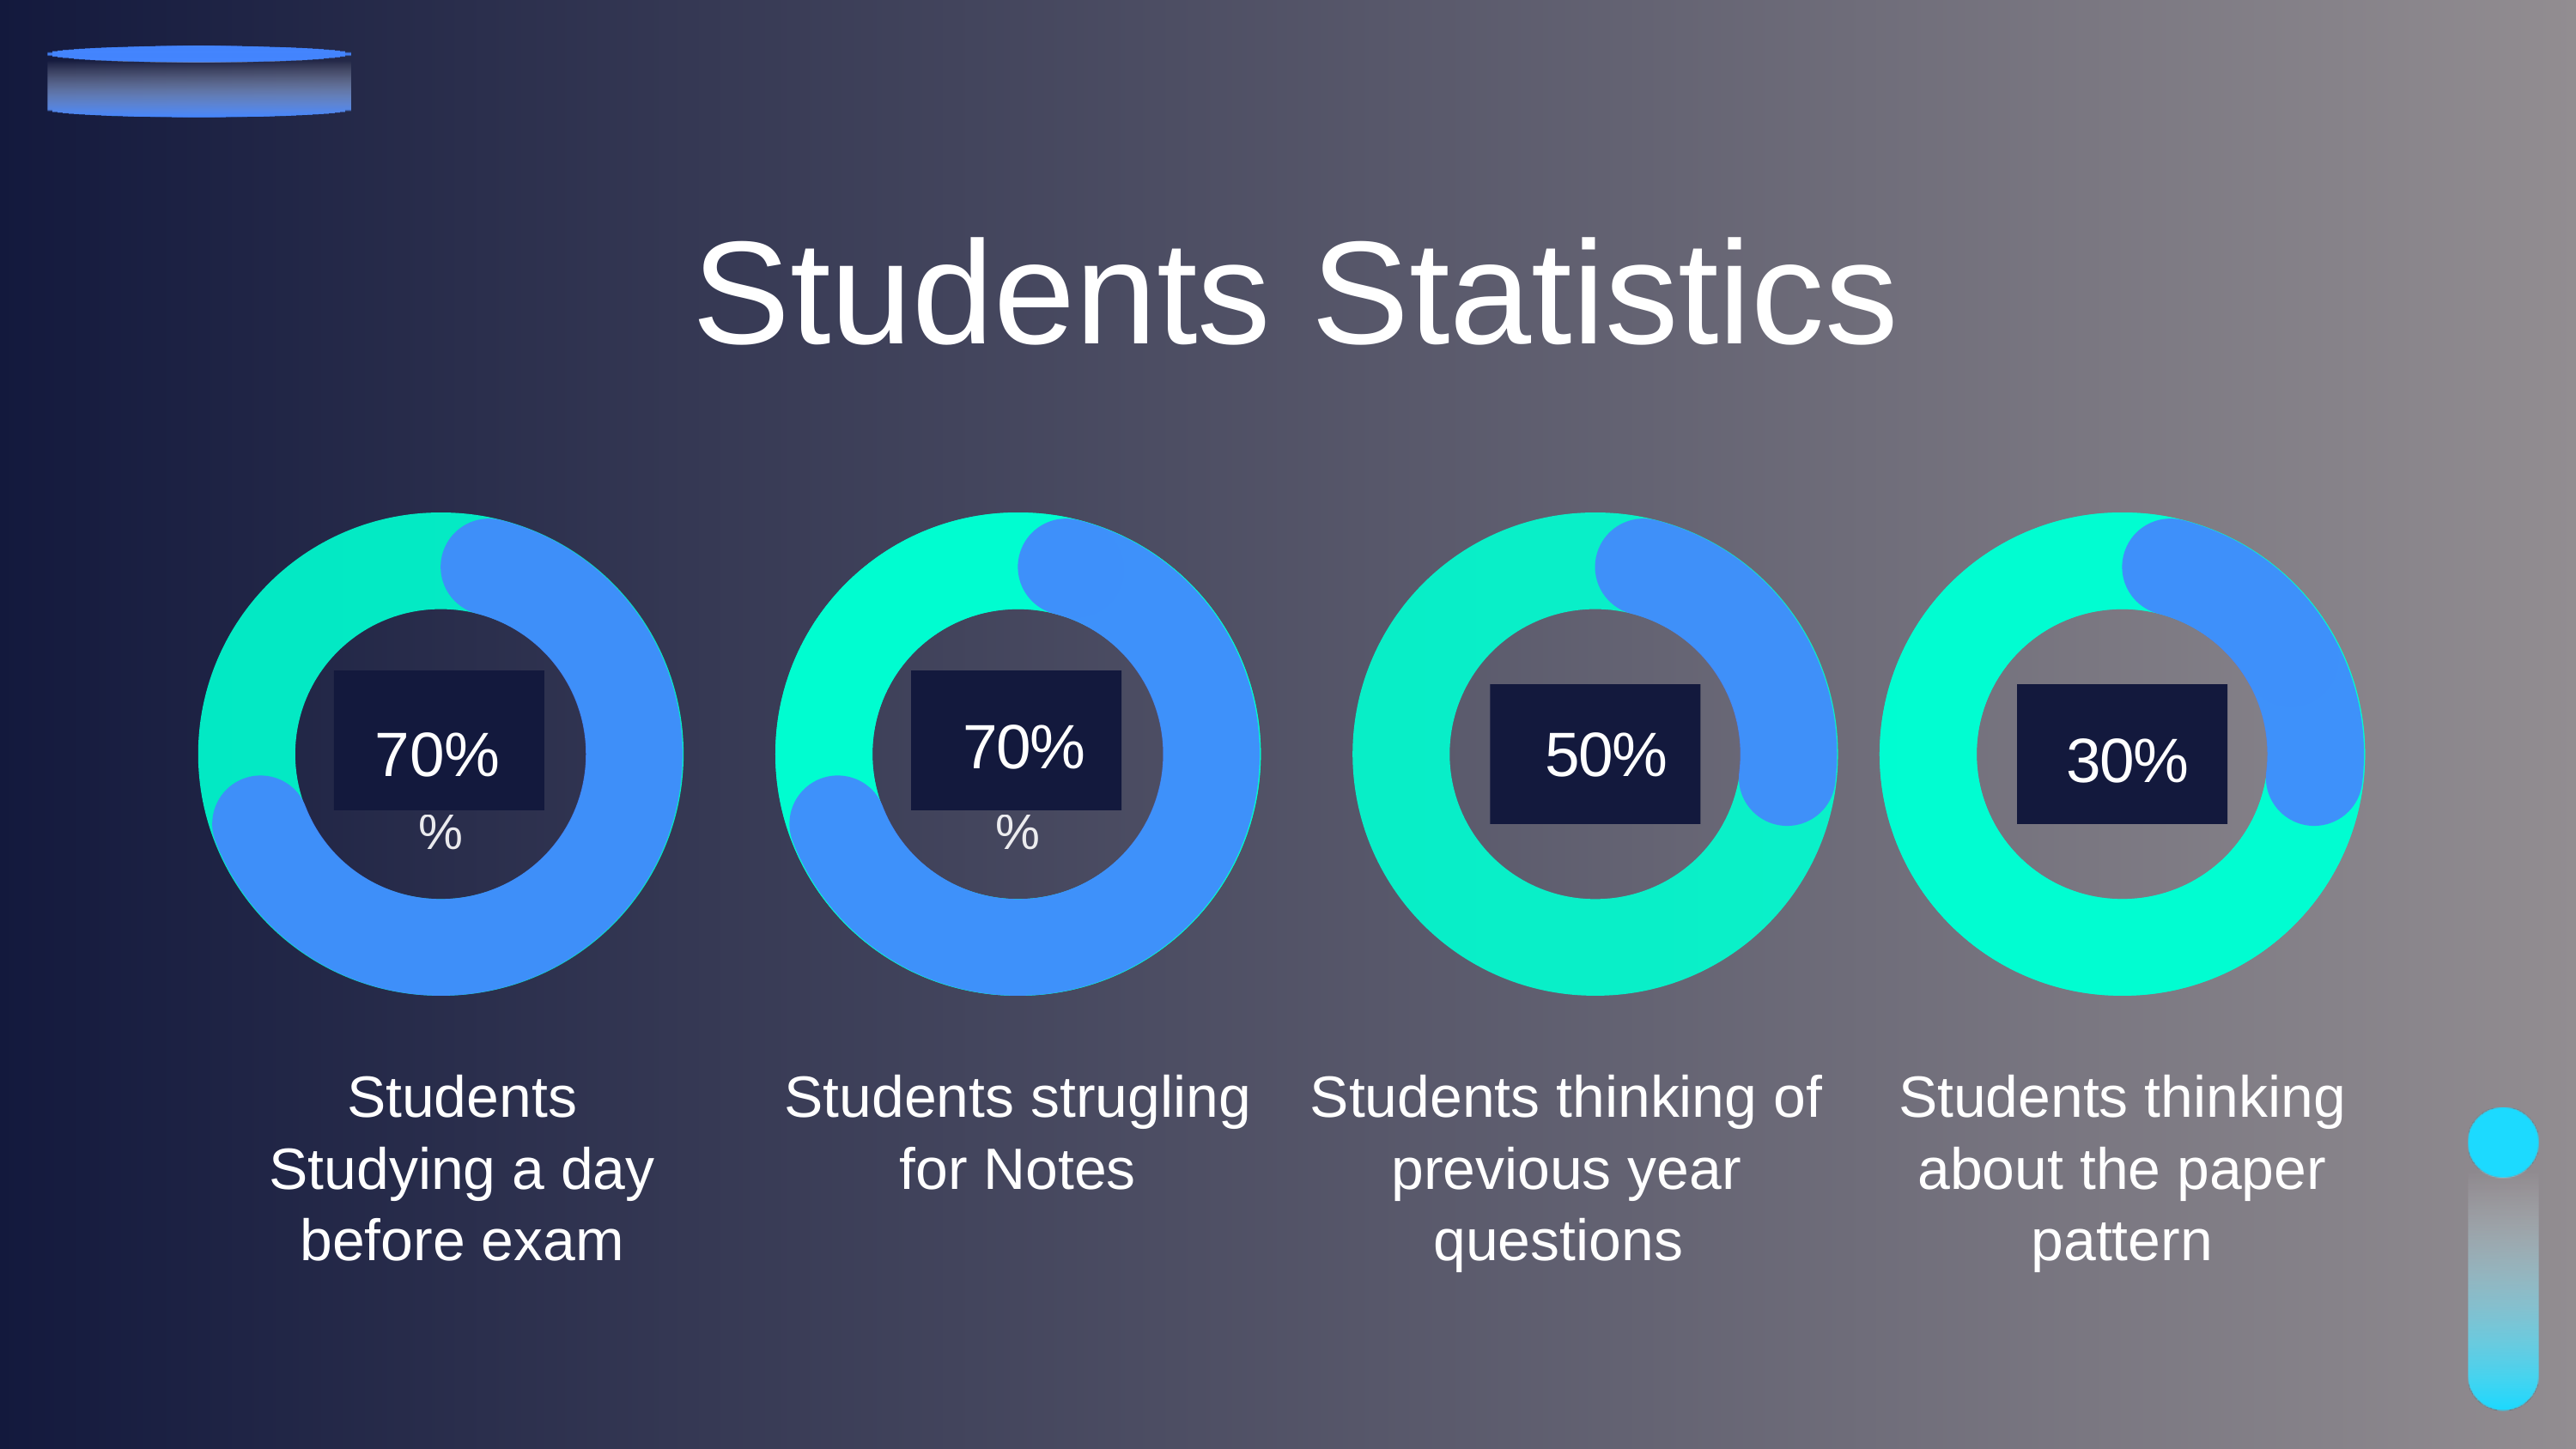

Students Statistics

73.1%

8.8%

73.1%

30.9%

20.8%

30.9%

70%
70%
50%
30%
 Students  Studying a day before exam
Students strugling for Notes
Students thinking of previous year questions
Students thinking about the paper pattern